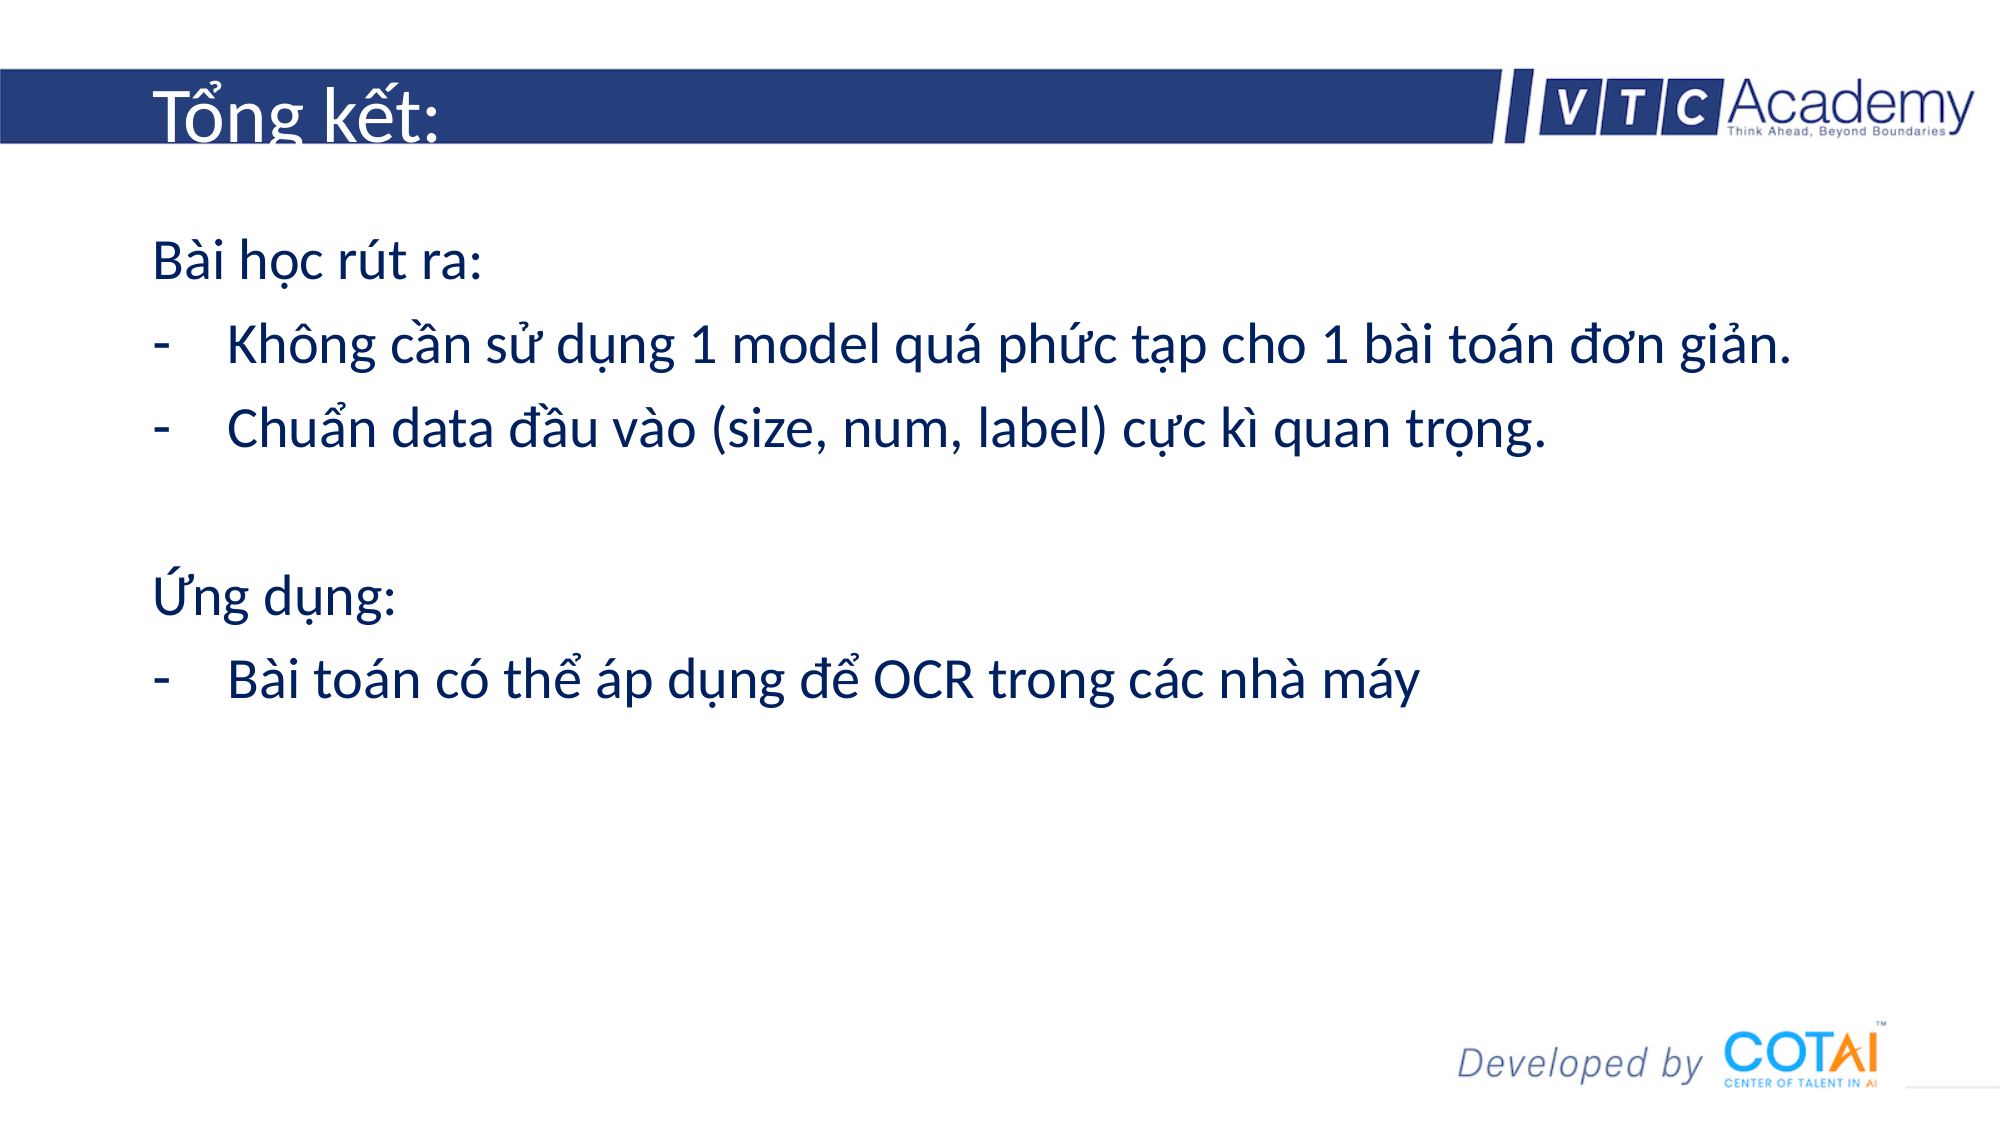

# Tổng kết:
Bài học rút ra:
Không cần sử dụng 1 model quá phức tạp cho 1 bài toán đơn giản.
Chuẩn data đầu vào (size, num, label) cực kì quan trọng.

Ứng dụng:
Bài toán có thể áp dụng để OCR trong các nhà máy